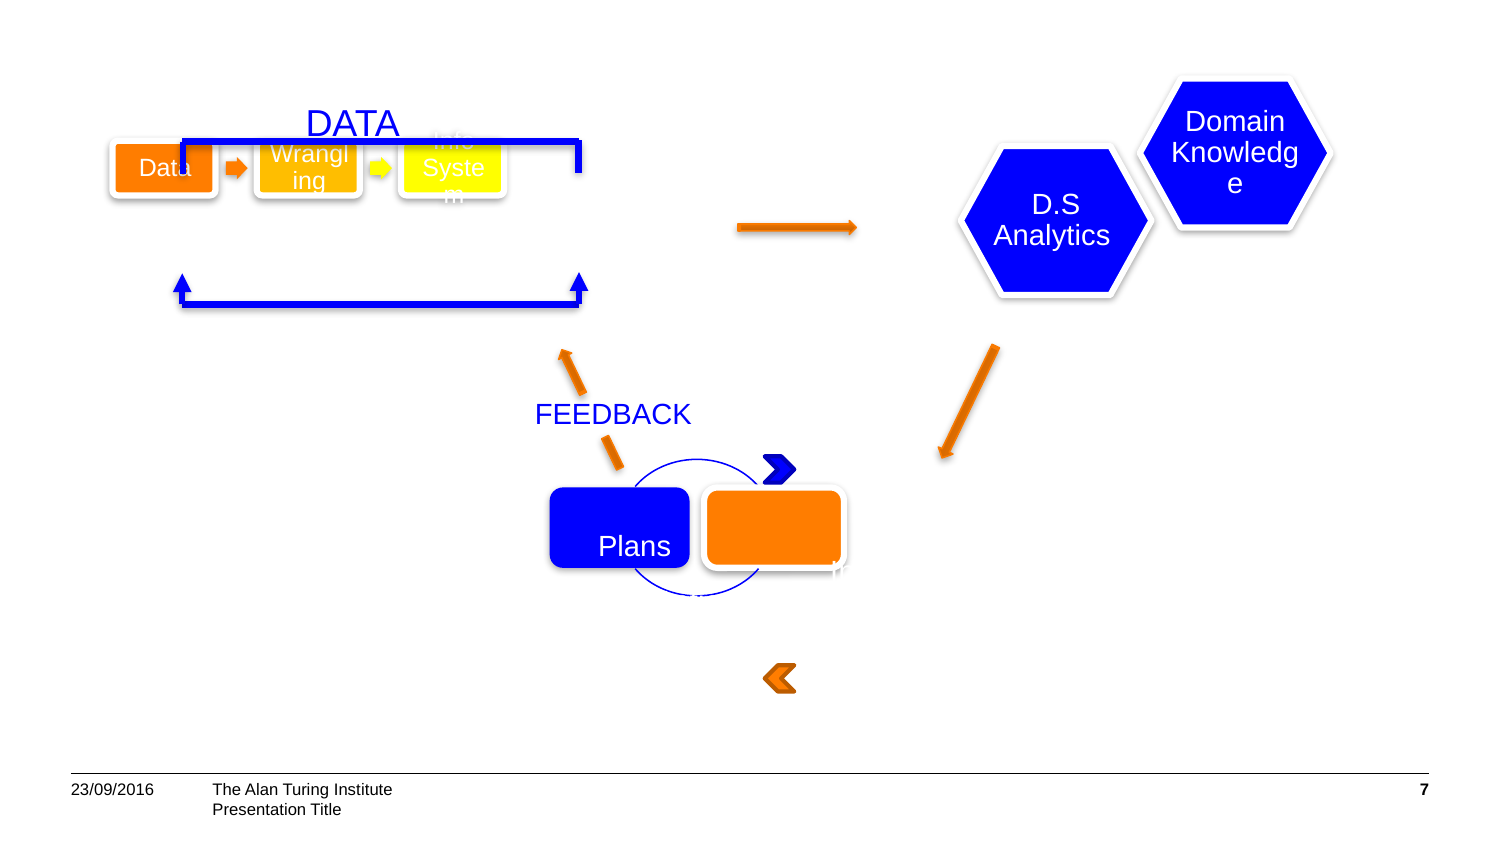

Data

Wrangling

Info System
Domain Knowledge
D.S Analytics
DATA

FEEDBACK

Plans
Indicators
Actions

23/09/2016
7
Presentation Title